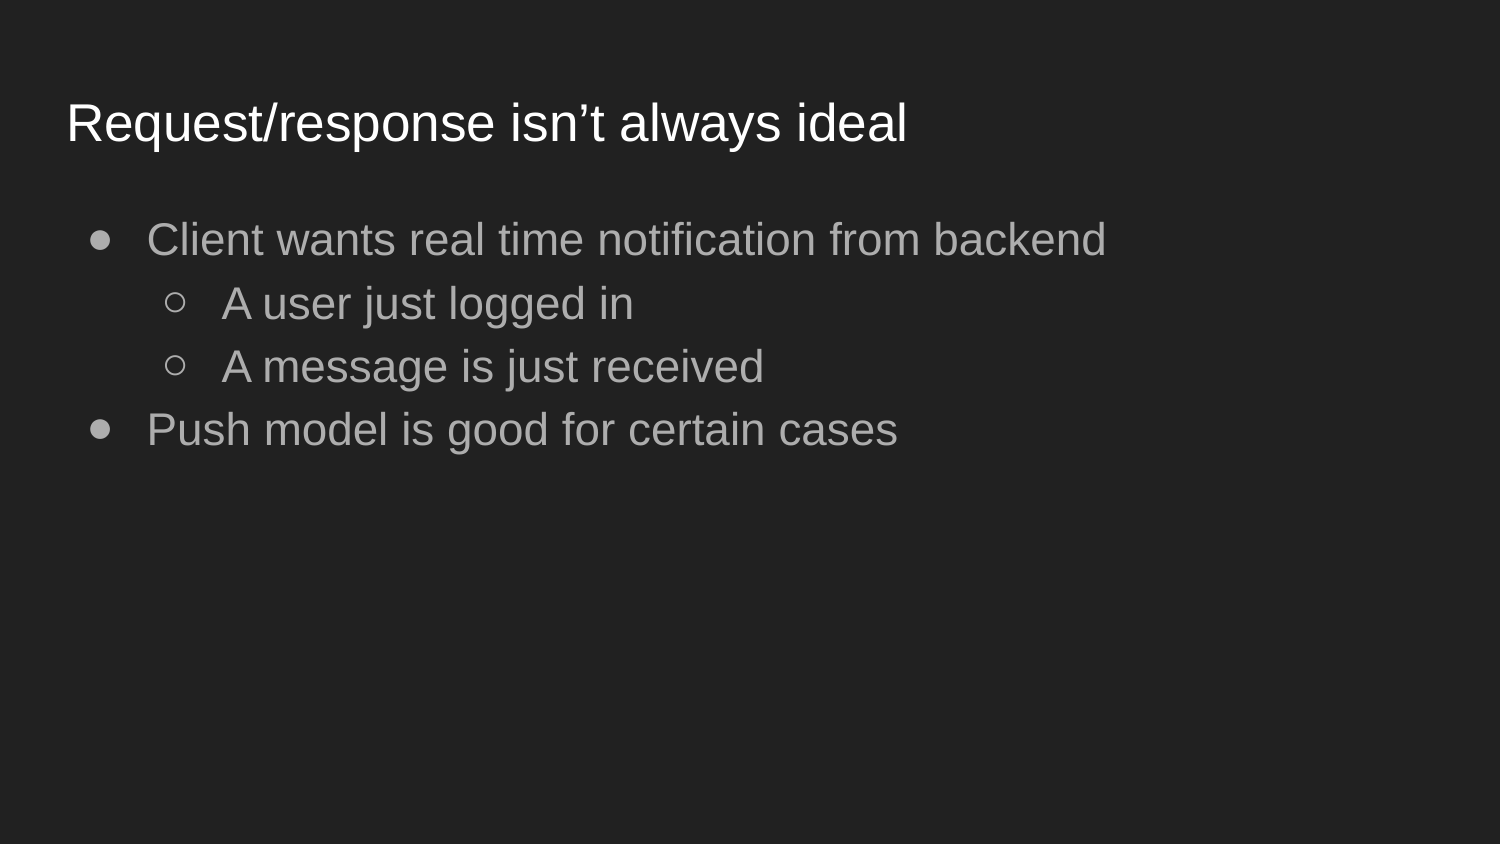

# Request/response isn’t always ideal
Client wants real time notification from backend
A user just logged in
A message is just received
Push model is good for certain cases